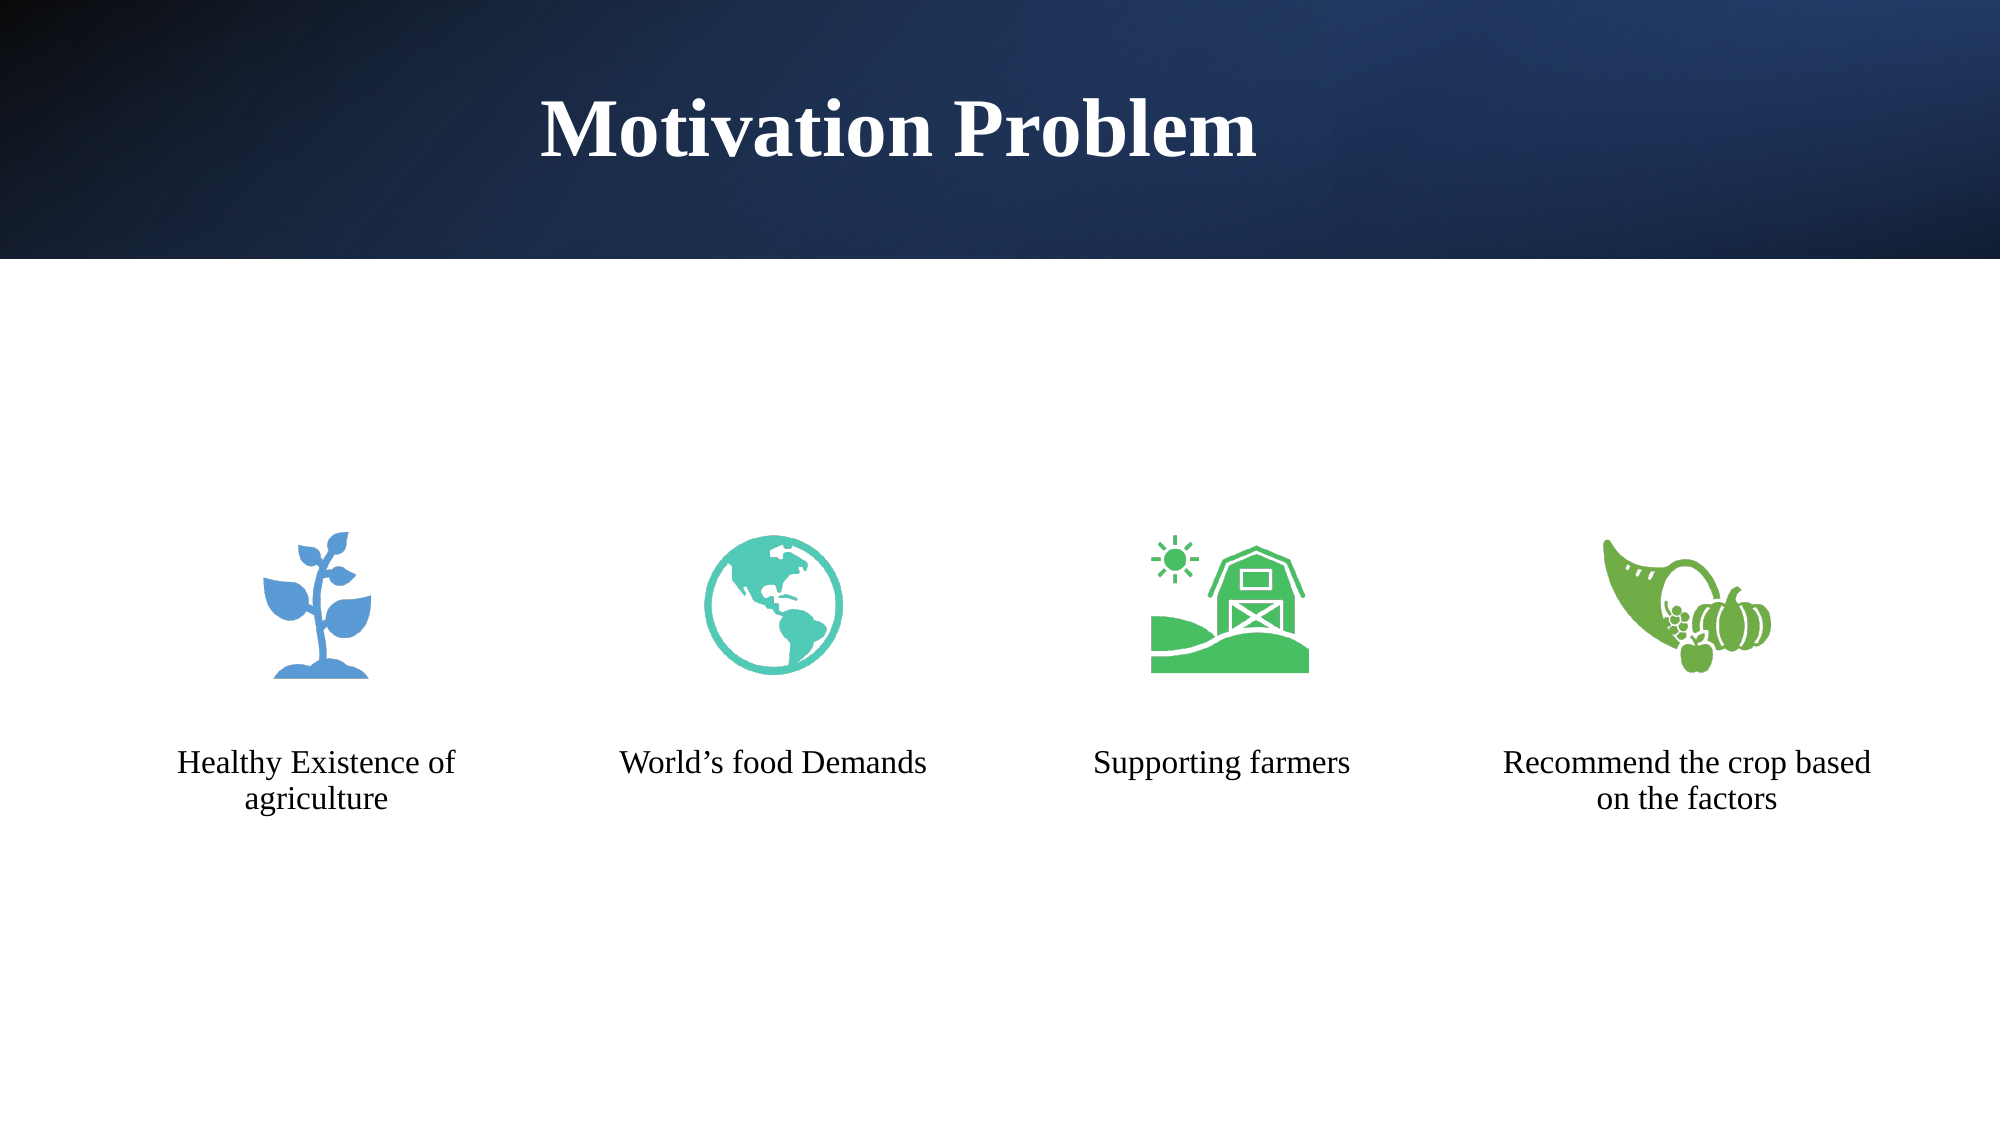

# Motivation Problem
Healthy Existence of agriculture
World’s food Demands
Supporting farmers
Recommend the crop based on the factors